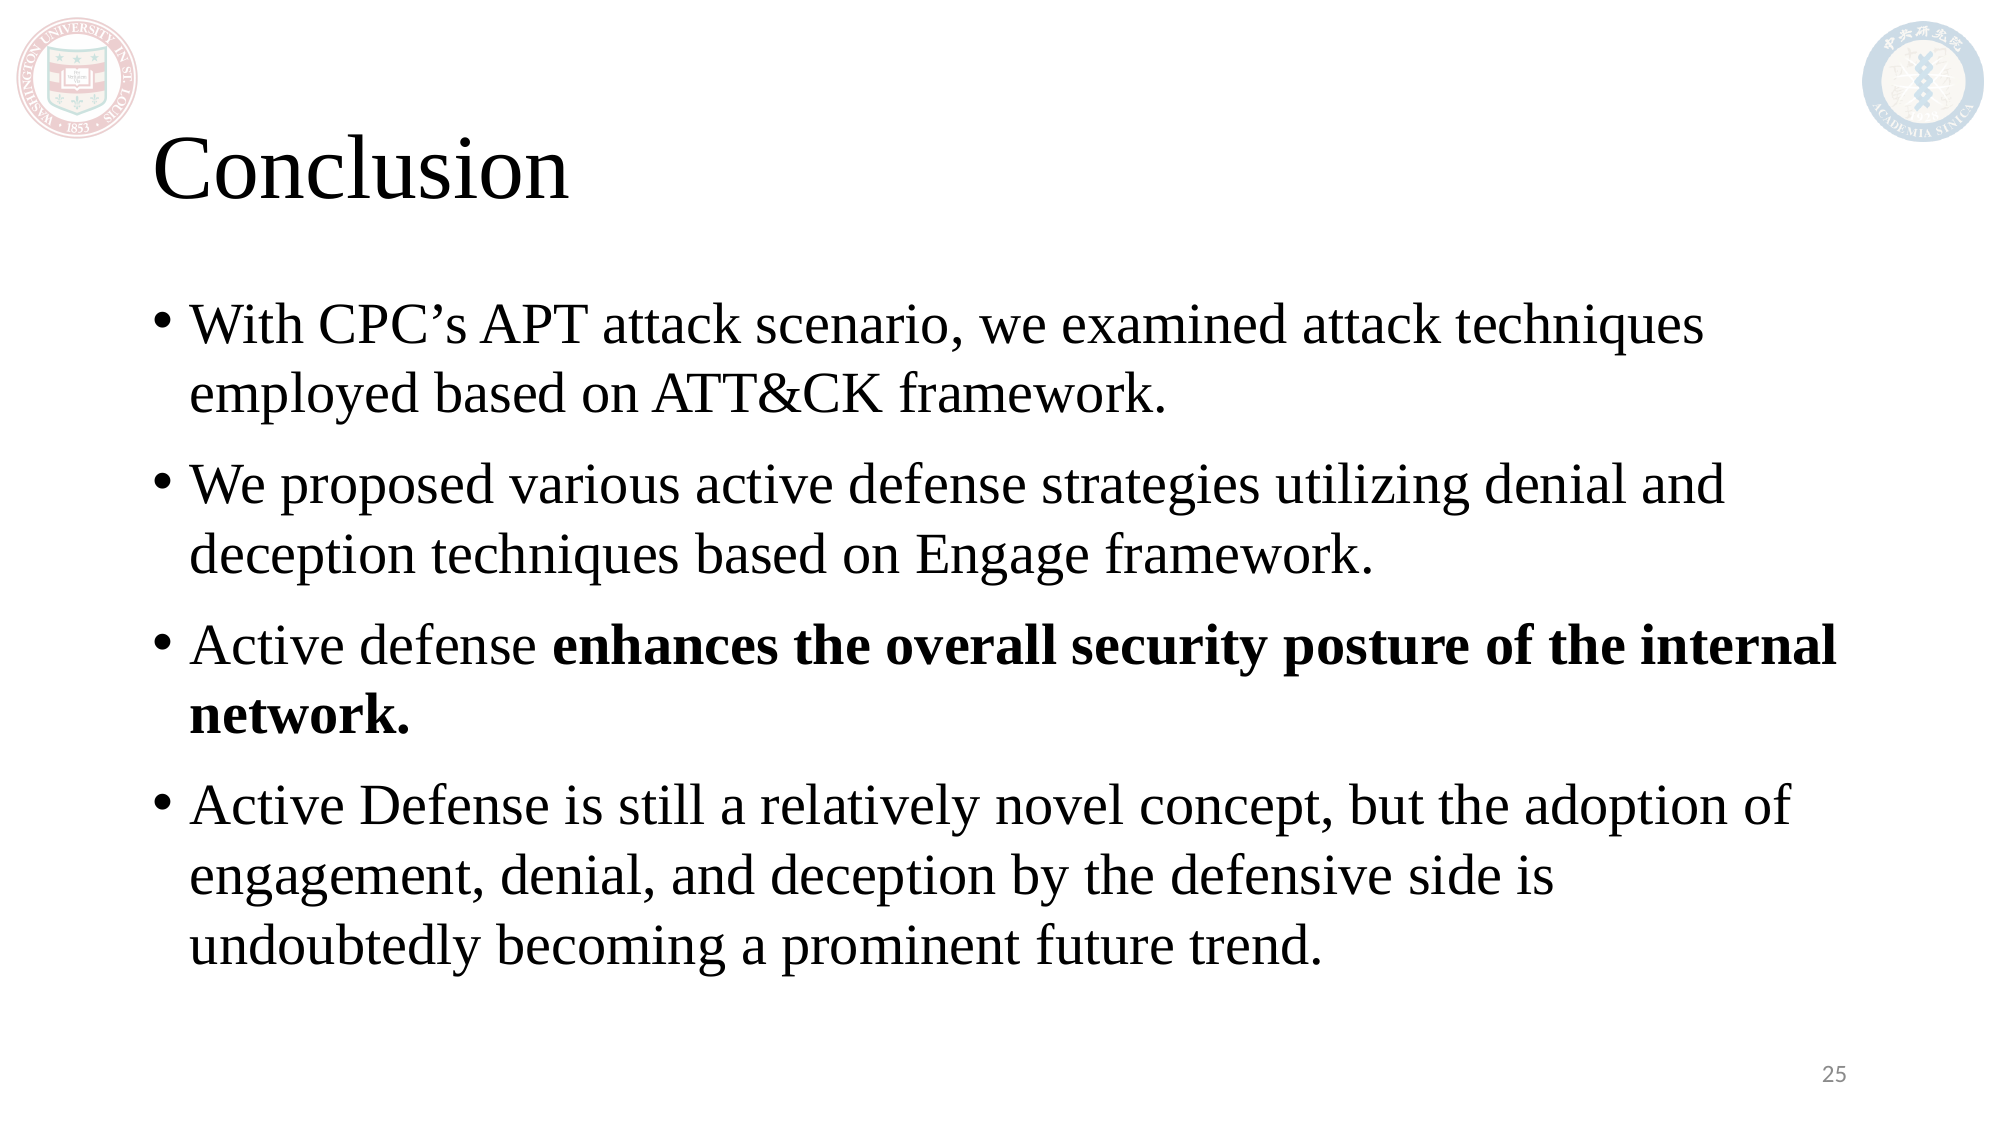

# Conclusion
With CPC’s APT attack scenario, we examined attack techniques employed based on ATT&CK framework.
We proposed various active defense strategies utilizing denial and deception techniques based on Engage framework.
Active defense enhances the overall security posture of the internal network.
Active Defense is still a relatively novel concept, but the adoption of engagement, denial, and deception by the defensive side is undoubtedly becoming a prominent future trend.
25